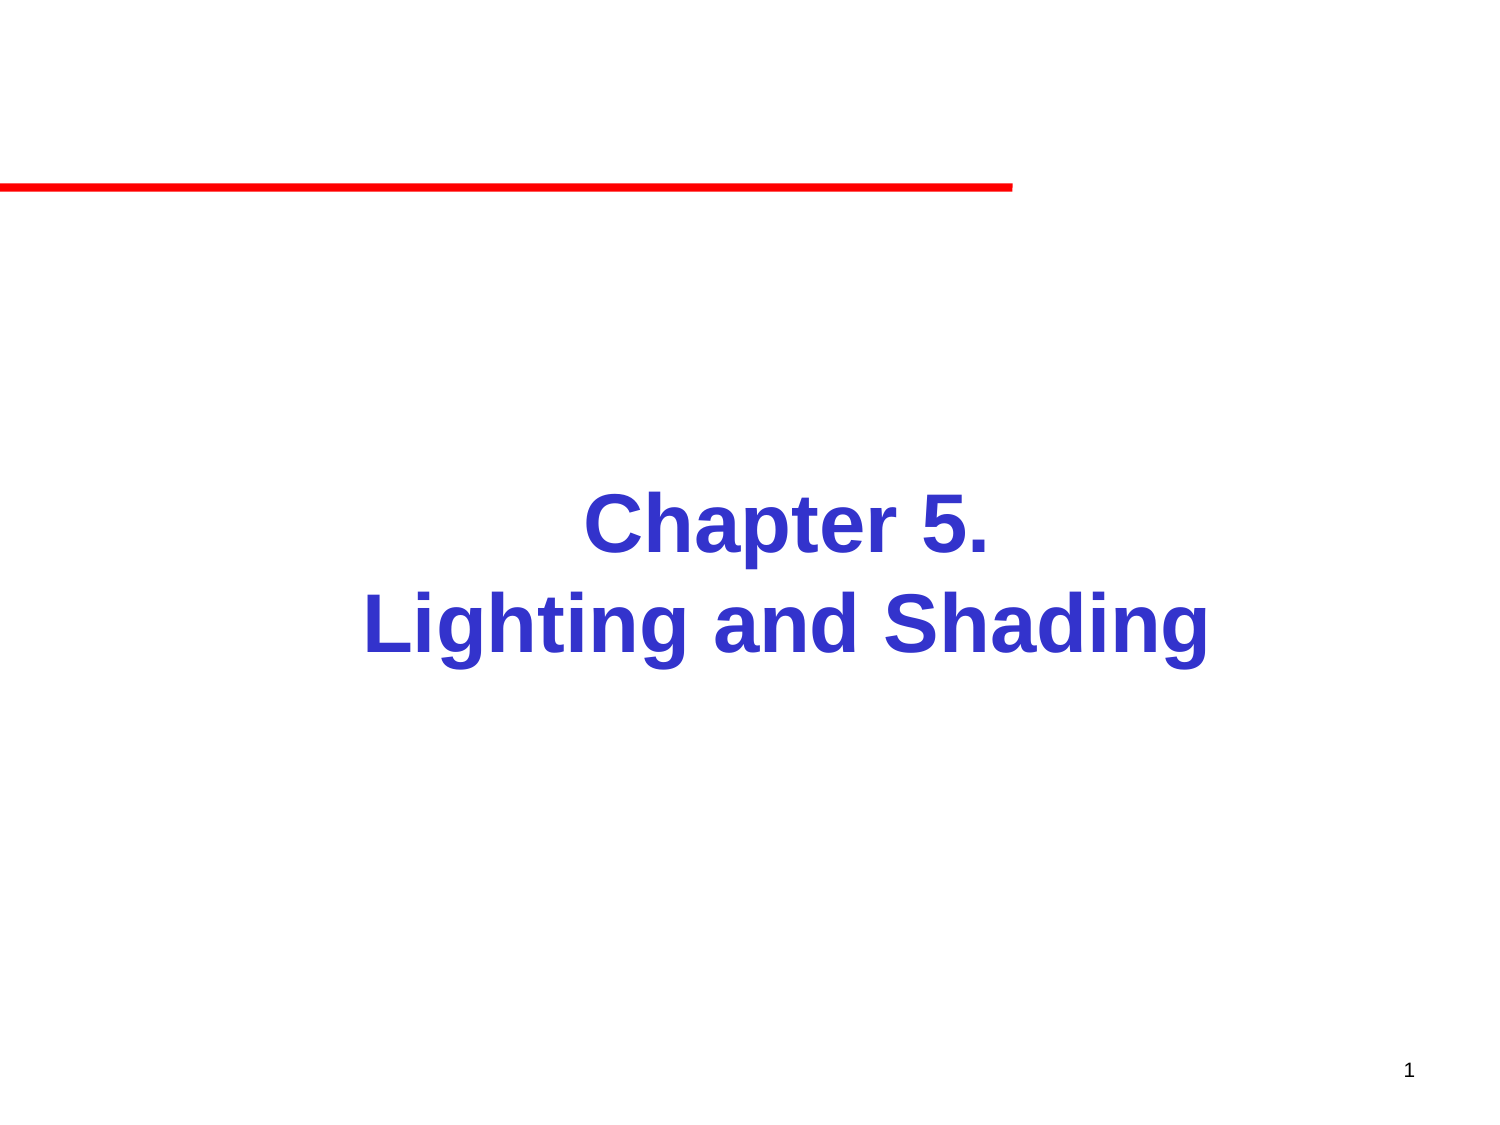

# Chapter 5. Lighting and Shading
1